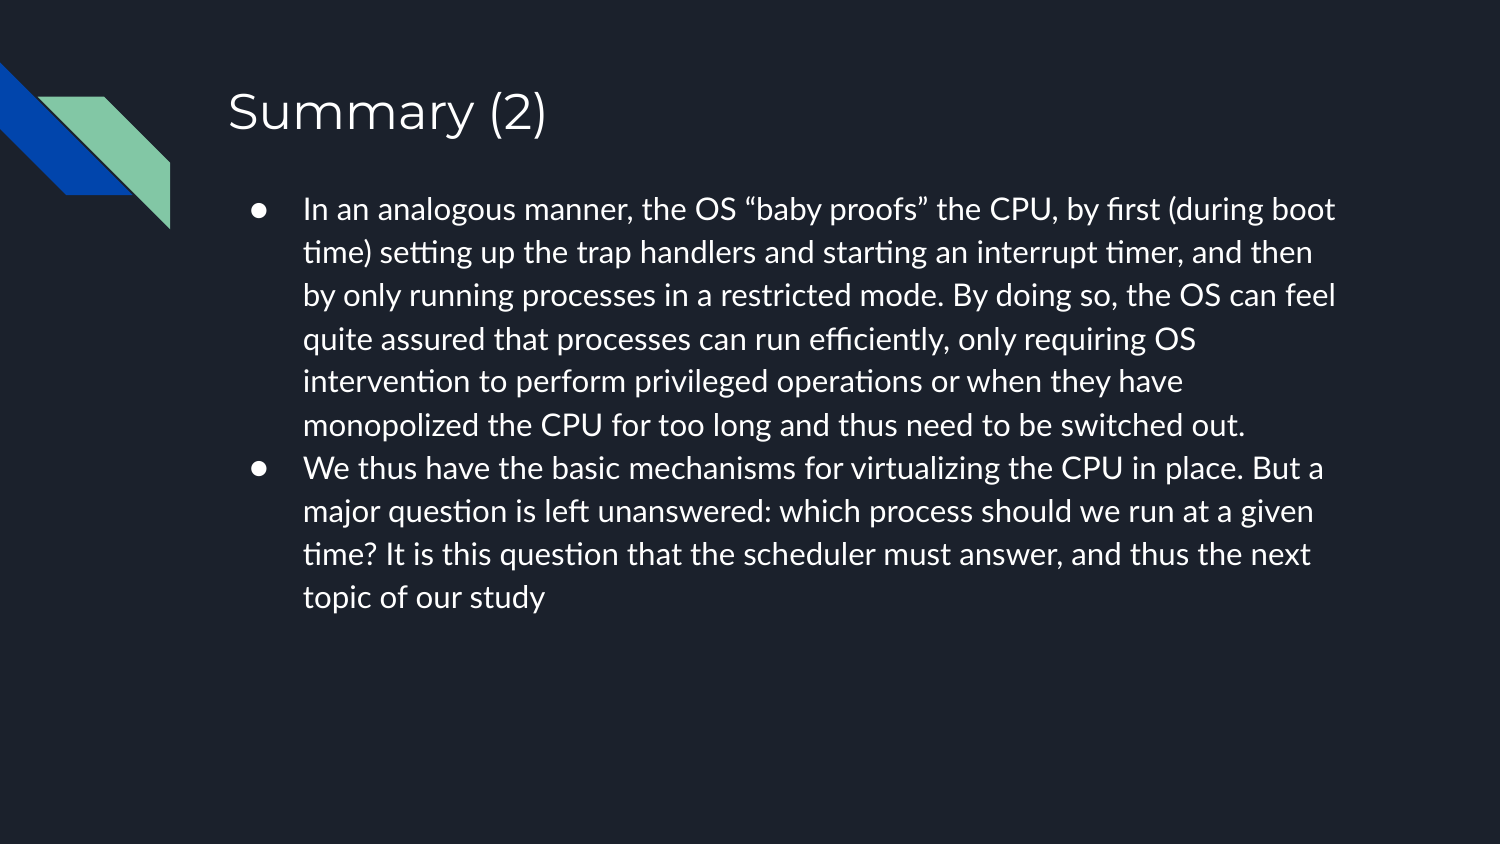

# Summary (2)
In an analogous manner, the OS “baby proofs” the CPU, by first (during boot time) setting up the trap handlers and starting an interrupt timer, and then by only running processes in a restricted mode. By doing so, the OS can feel quite assured that processes can run efficiently, only requiring OS intervention to perform privileged operations or when they have monopolized the CPU for too long and thus need to be switched out.
We thus have the basic mechanisms for virtualizing the CPU in place. But a major question is left unanswered: which process should we run at a given time? It is this question that the scheduler must answer, and thus the next topic of our study